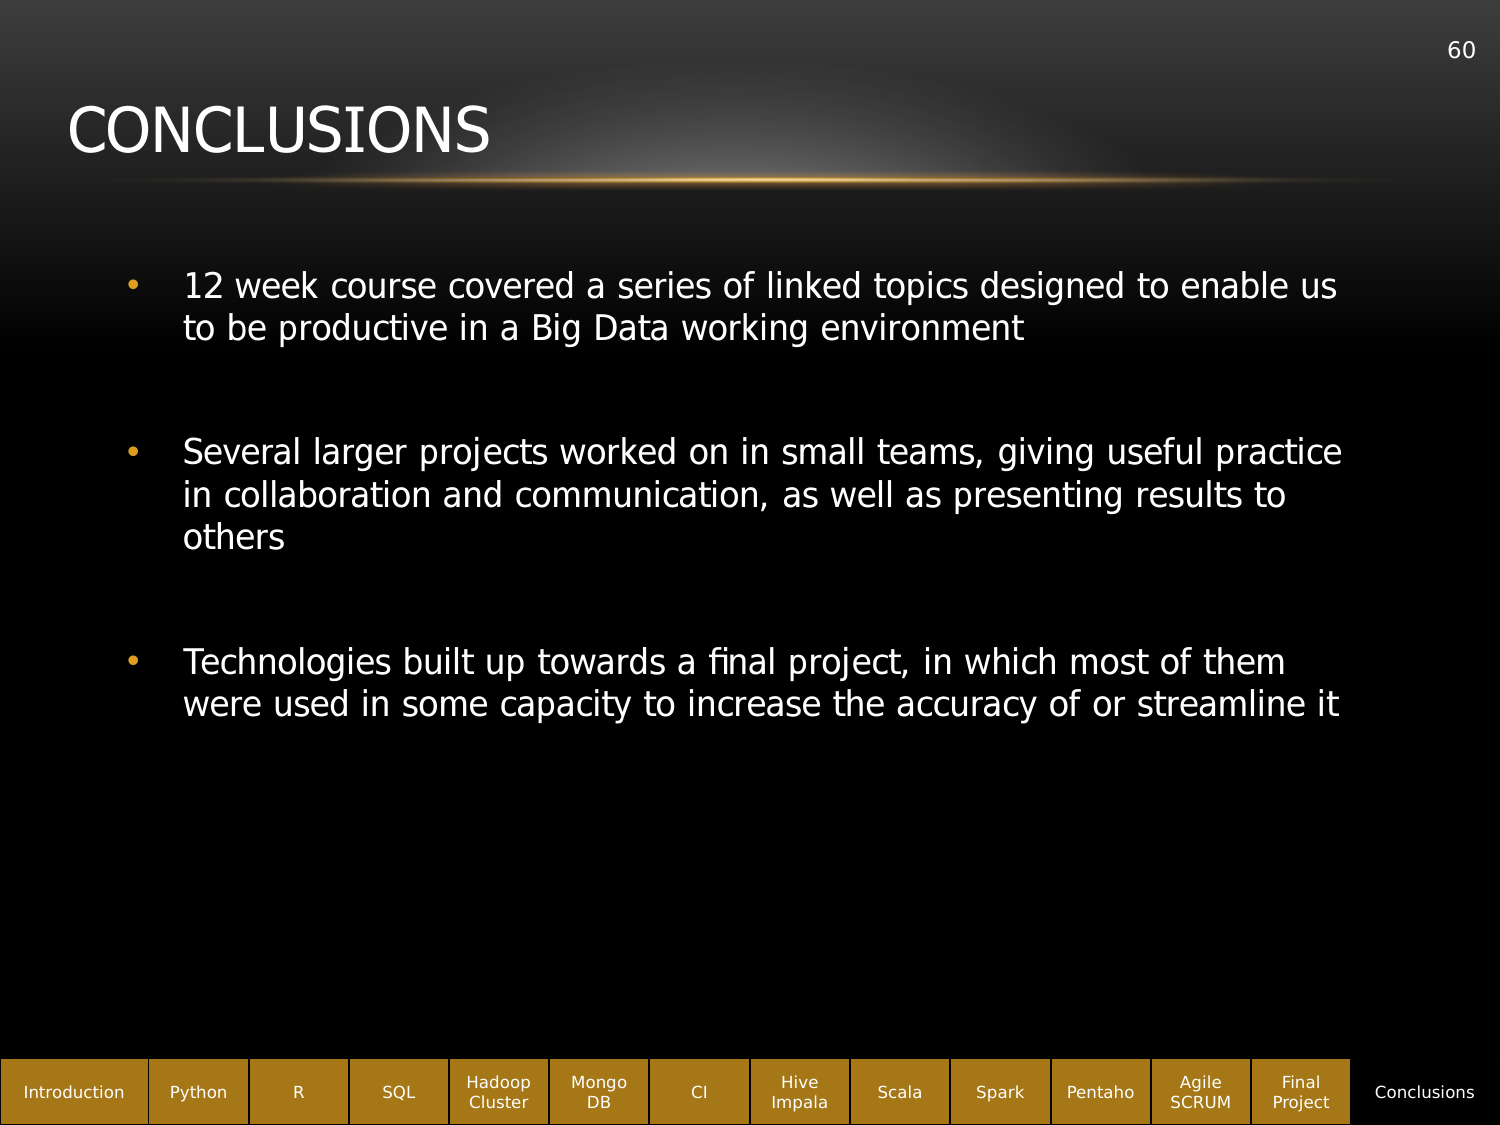

# Conclusions
60
12 week course covered a series of linked topics designed to enable us to be productive in a Big Data working environment

Several larger projects worked on in small teams, giving useful practice in collaboration and communication, as well as presenting results to others

Technologies built up towards a final project, in which most of them were used in some capacity to increase the accuracy of or streamline it

Introduction
Python
R
SQL
Hadoop Cluster
Mongo DB
CI
Hive Impala
Scala
Spark
Pentaho
Agile SCRUM
Final Project
Conclusions